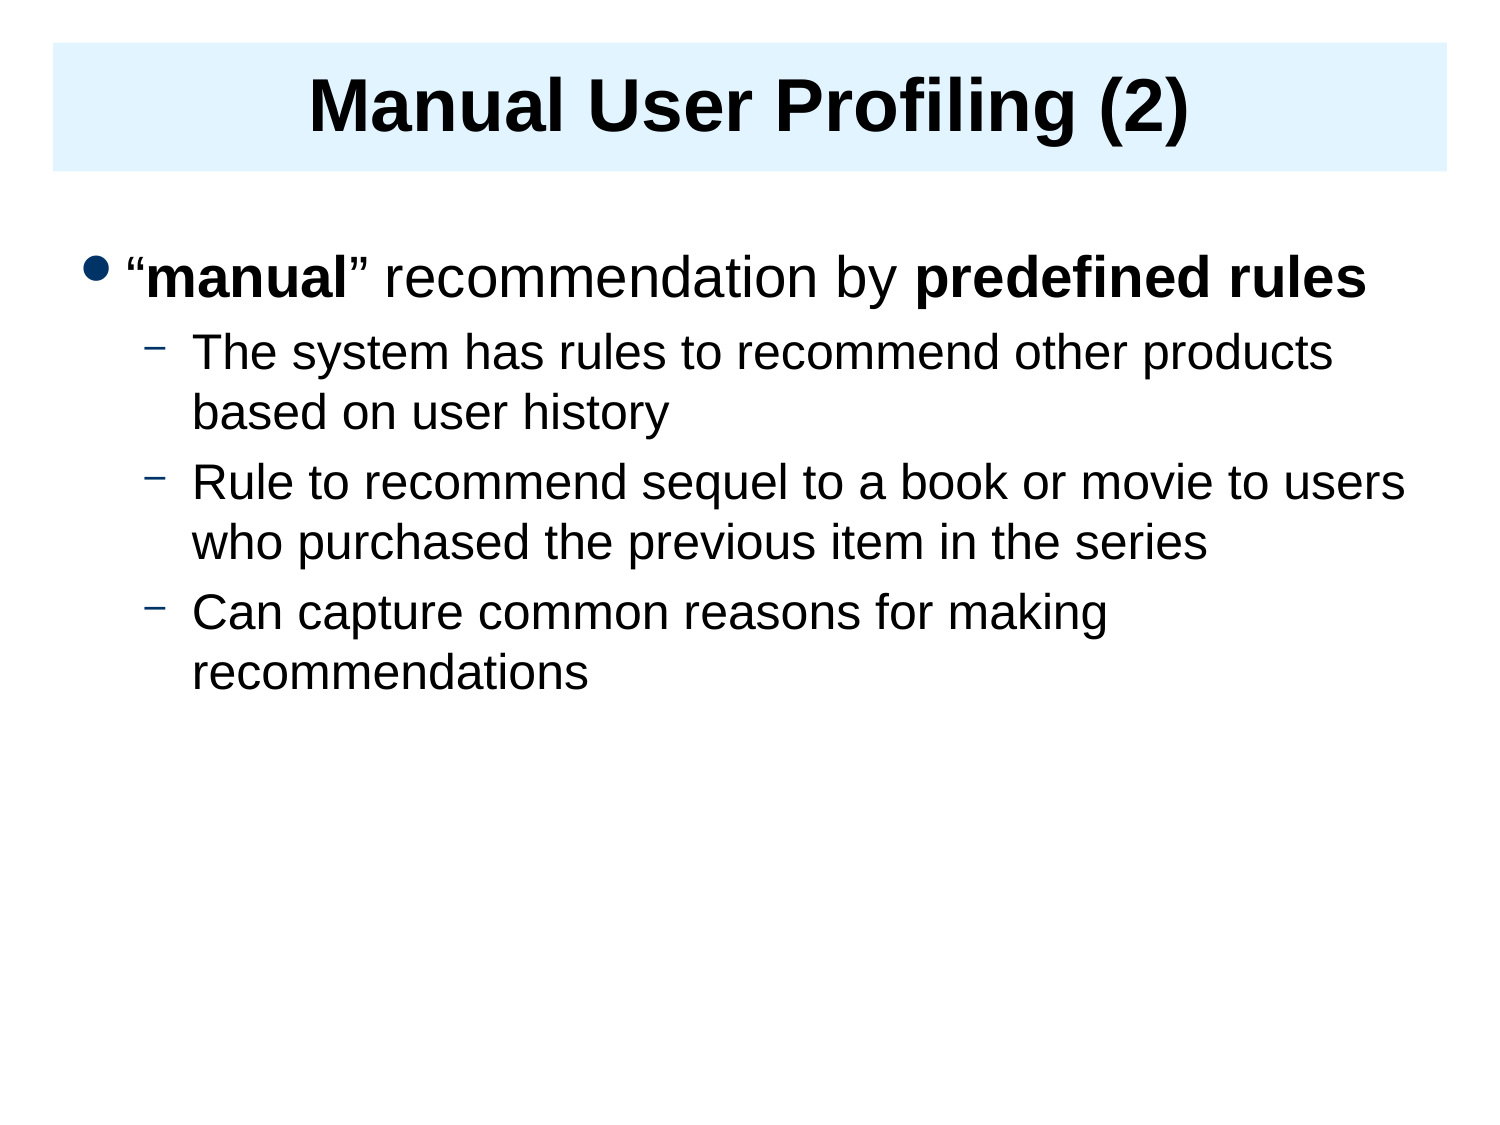

# Manual User Profiling (2)
“manual” recommendation by predefined rules
The system has rules to recommend other products based on user history
Rule to recommend sequel to a book or movie to users who purchased the previous item in the series
Can capture common reasons for making recommendations